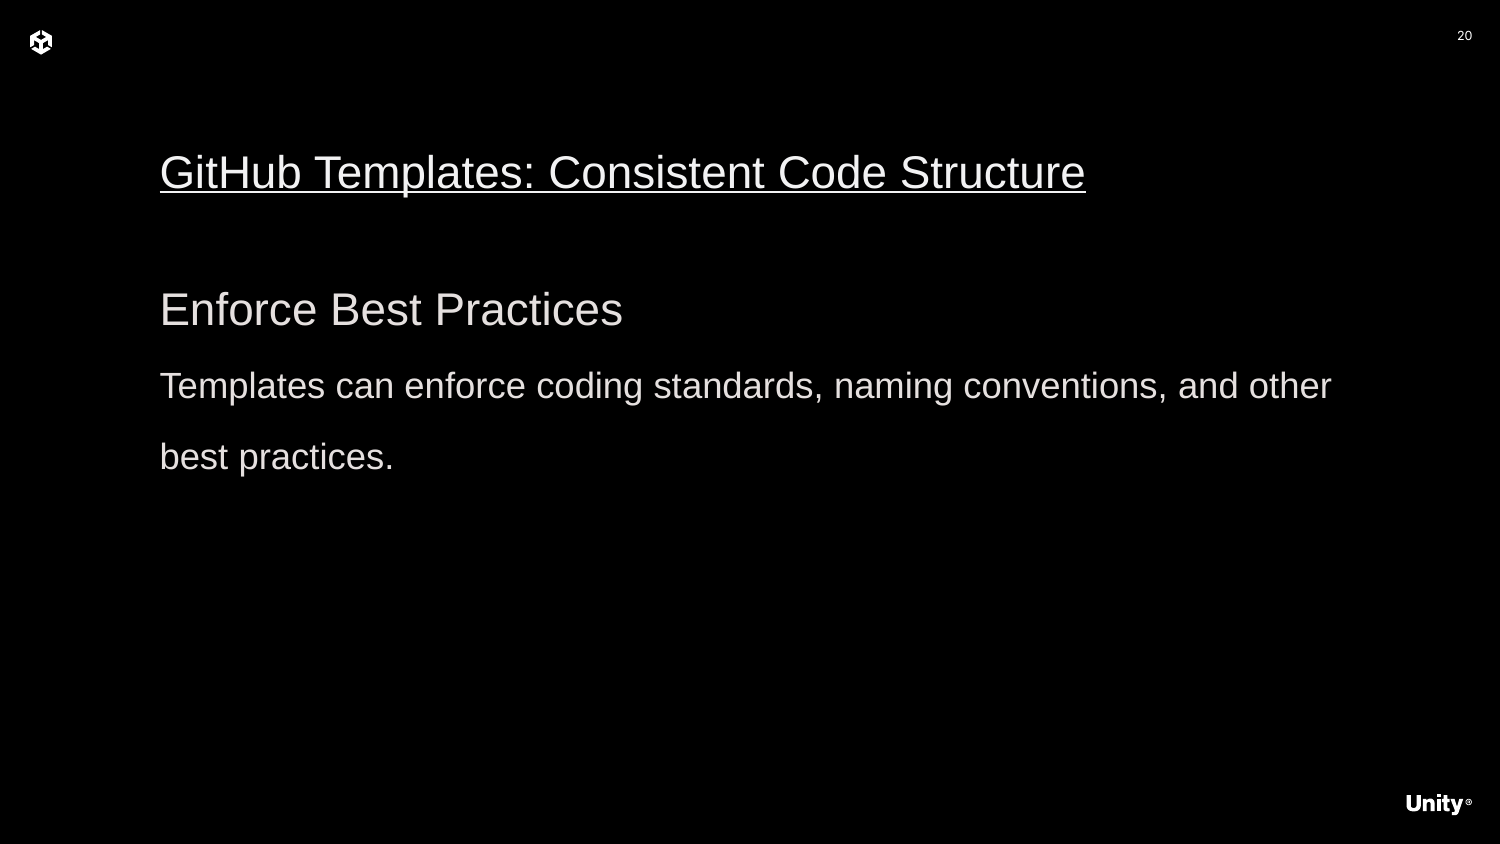

GitHub Templates: Consistent Code Structure

Enforce Best Practices
Templates can enforce coding standards, naming conventions, and other best practices.